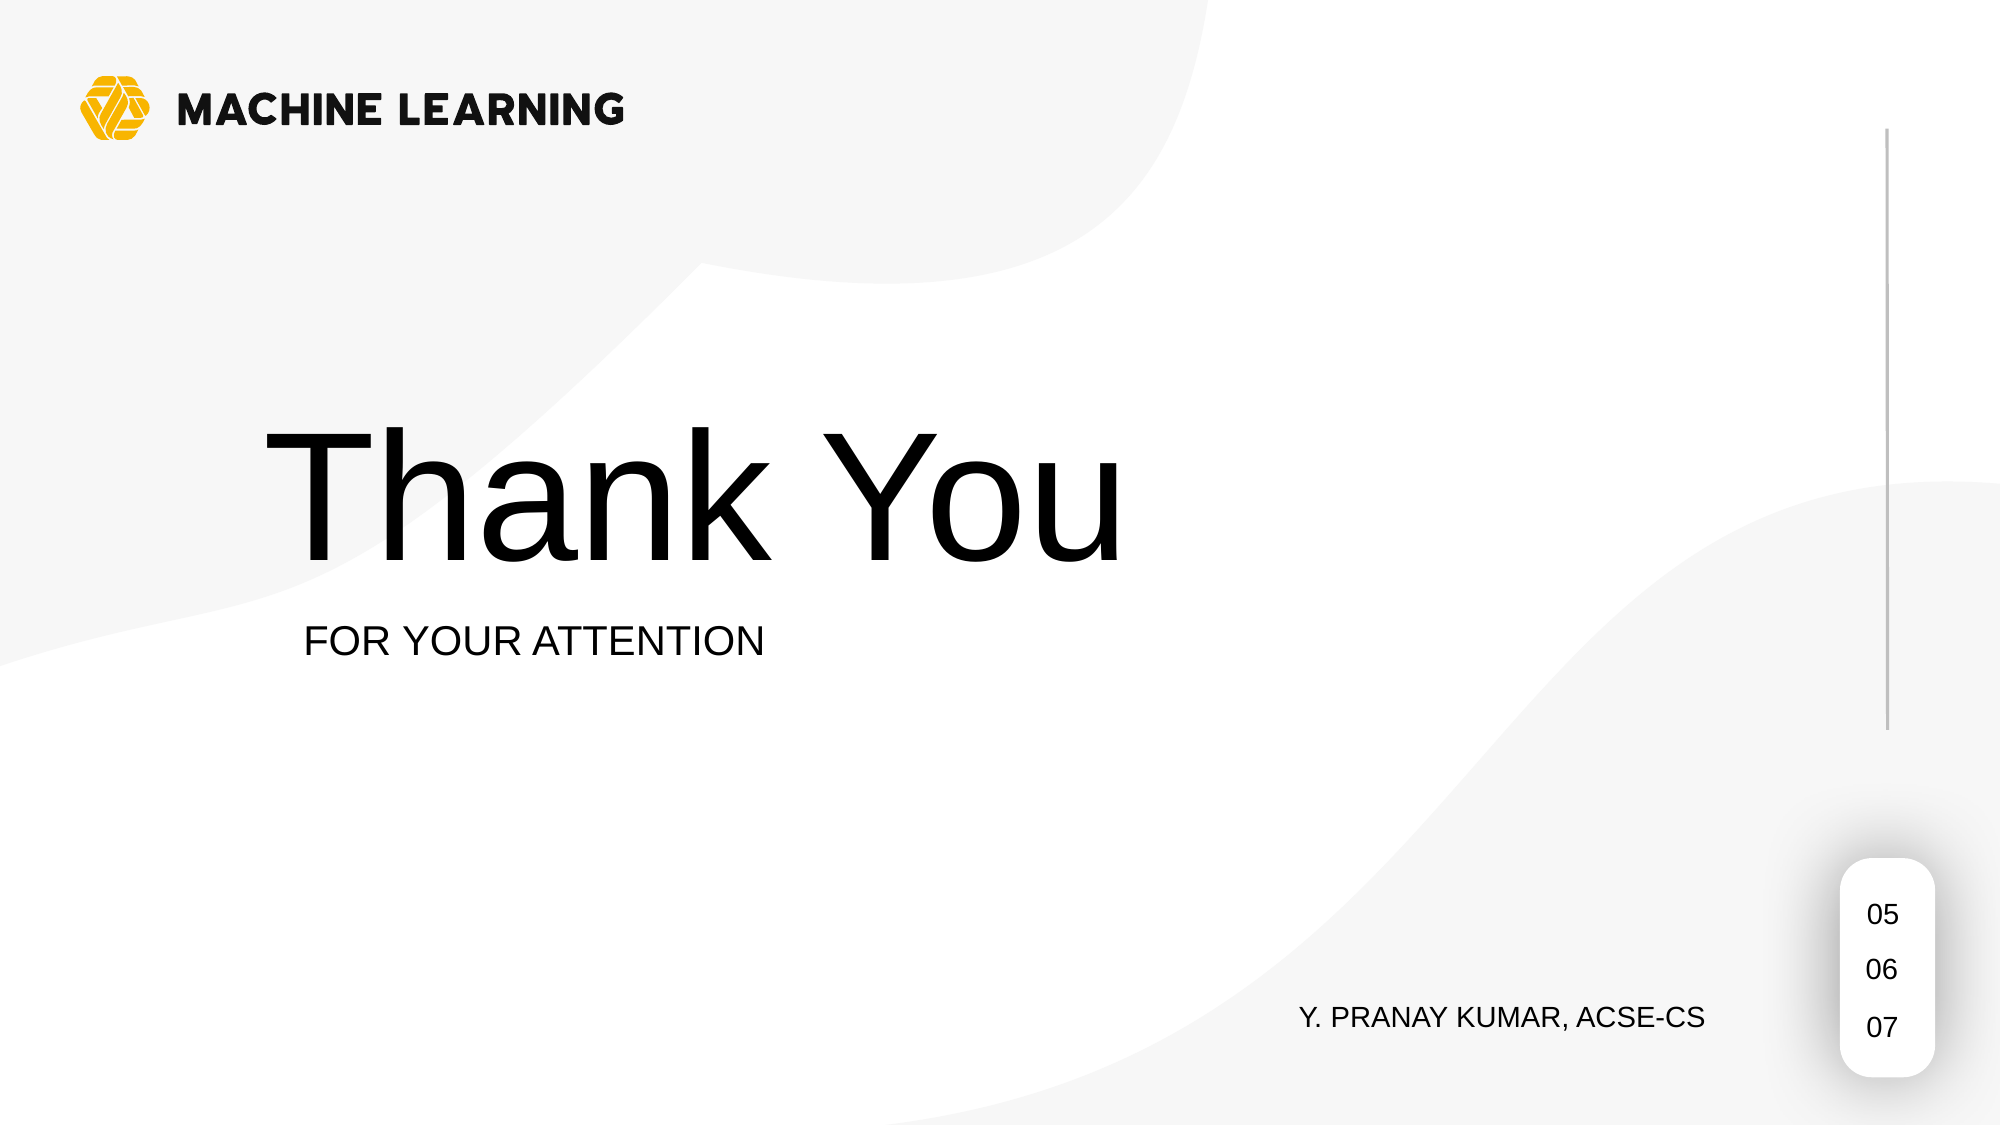

Thank You

FOR YOUR ATTENTION

05
06
07
Y. PRANAY KUMAR, ACSE-CS